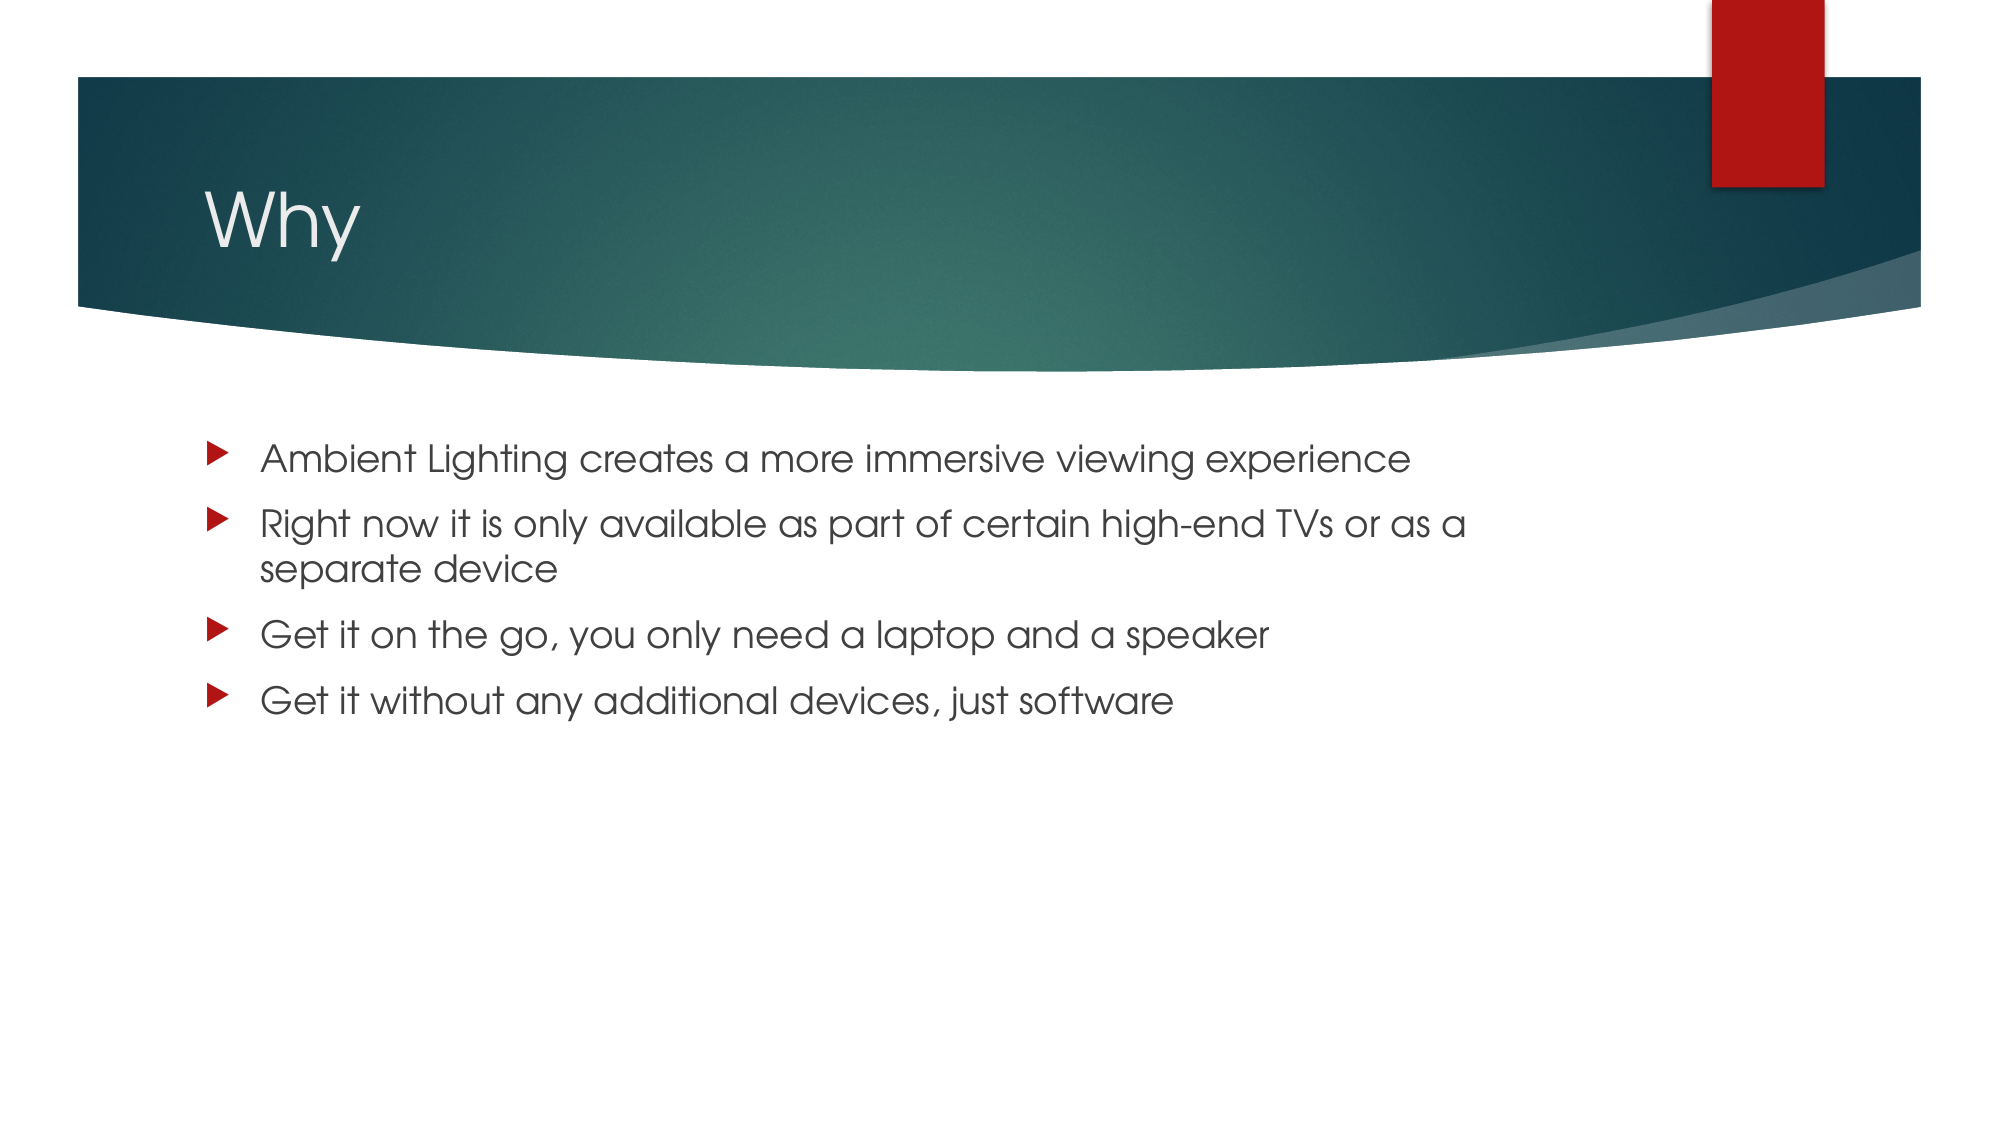

# Why
Ambient Lighting creates a more immersive viewing experience
Right now it is only available as part of certain high-end TVs or as a separate device
Get it on the go, you only need a laptop and a speaker
Get it without any additional devices, just software